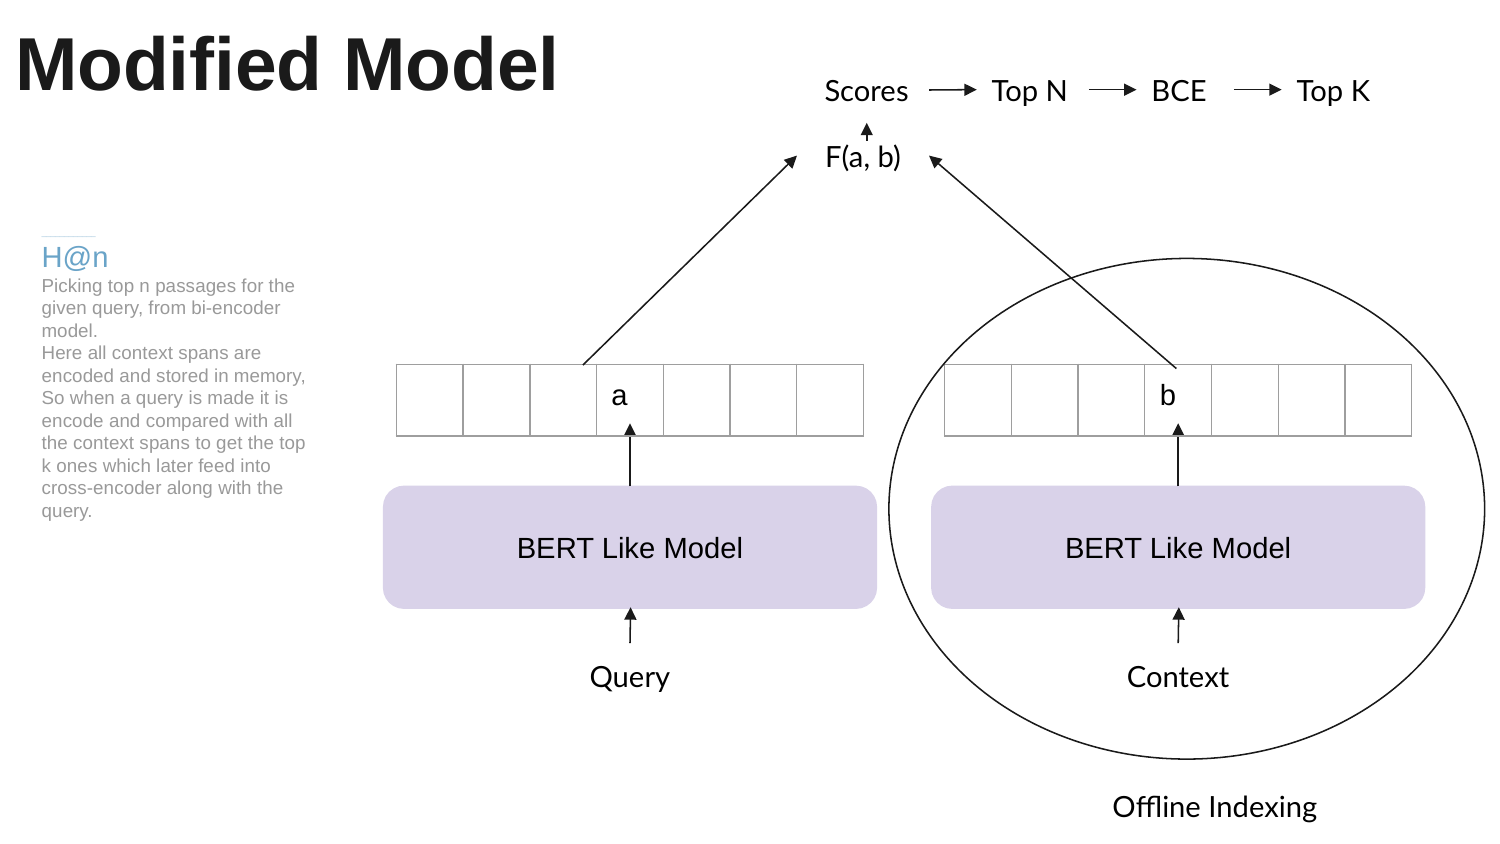

# Modified Model
Scores
Top N
BCE
Top K
F(a, b)
____________
H@n
Picking top n passages for the given query, from bi-encoder model.
Here all context spans are encoded and stored in memory, So when a query is made it is encode and compared with all the context spans to get the top k ones which later feed into cross-encoder along with the query.

|  |  |  | a |  |  |  |
| --- | --- | --- | --- | --- | --- | --- |
|  |  |  | b |  |  |  |
| --- | --- | --- | --- | --- | --- | --- |
BERT Like Model
BERT Like Model
Query
Context
Offline Indexing